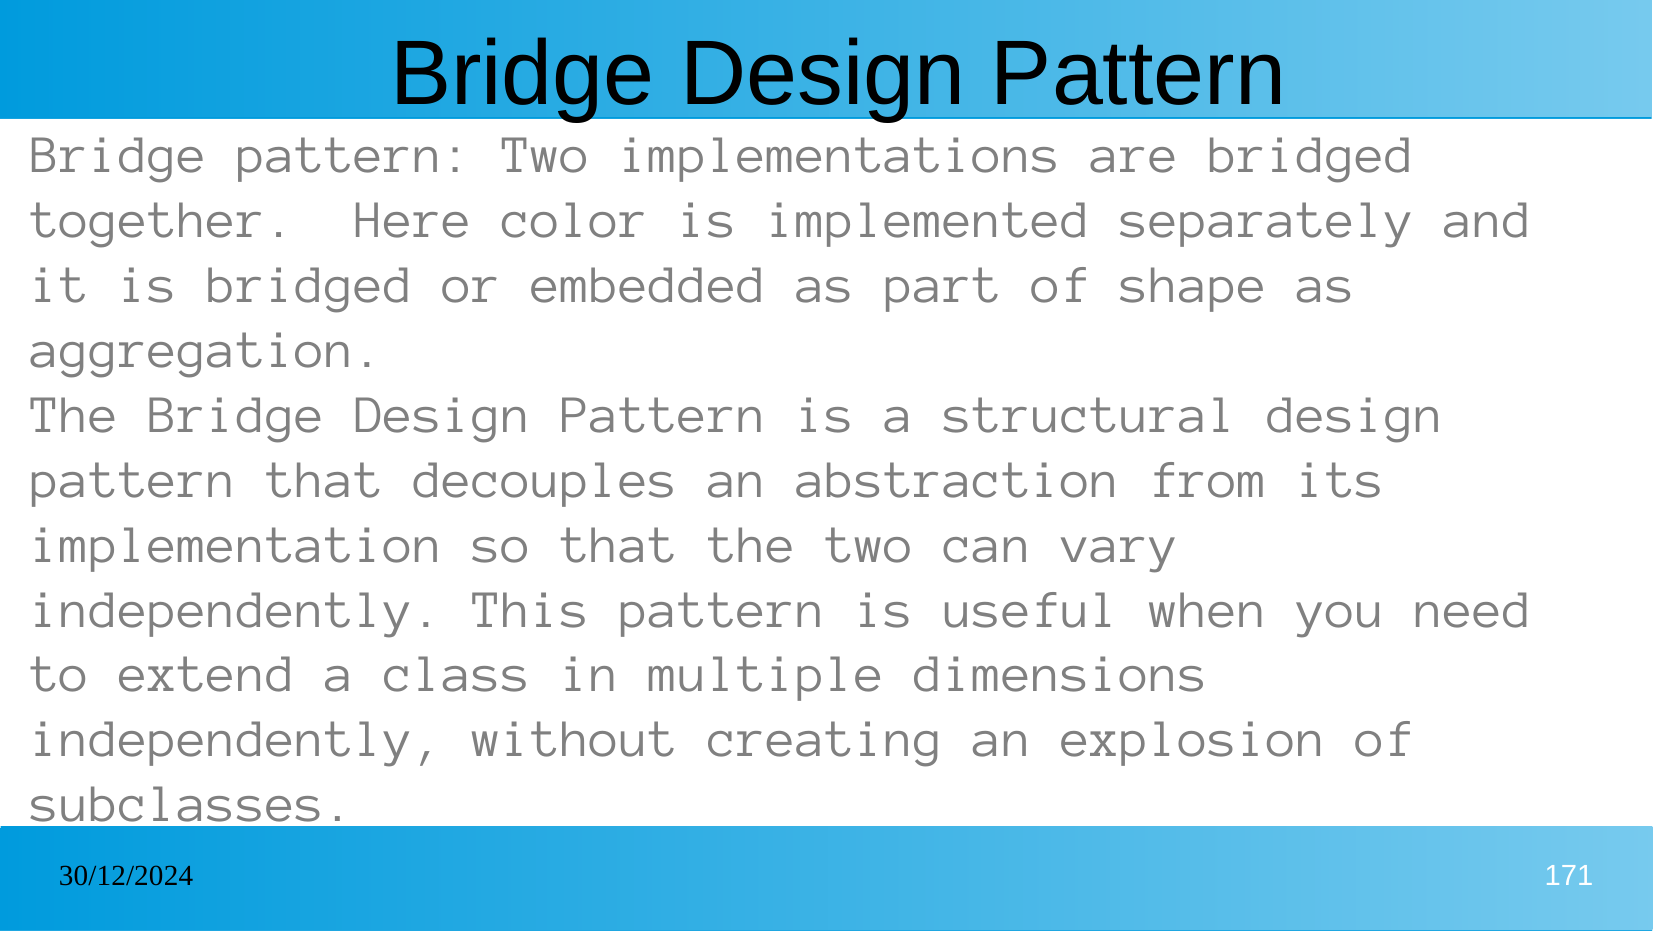

# Bridge Design Pattern
Bridge pattern: Two implementations are bridged together.  Here color is implemented separately and it is bridged or embedded as part of shape as aggregation.
The Bridge Design Pattern is a structural design pattern that decouples an abstraction from its implementation so that the two can vary independently. This pattern is useful when you need to extend a class in multiple dimensions independently, without creating an explosion of subclasses.

30/12/2024
171